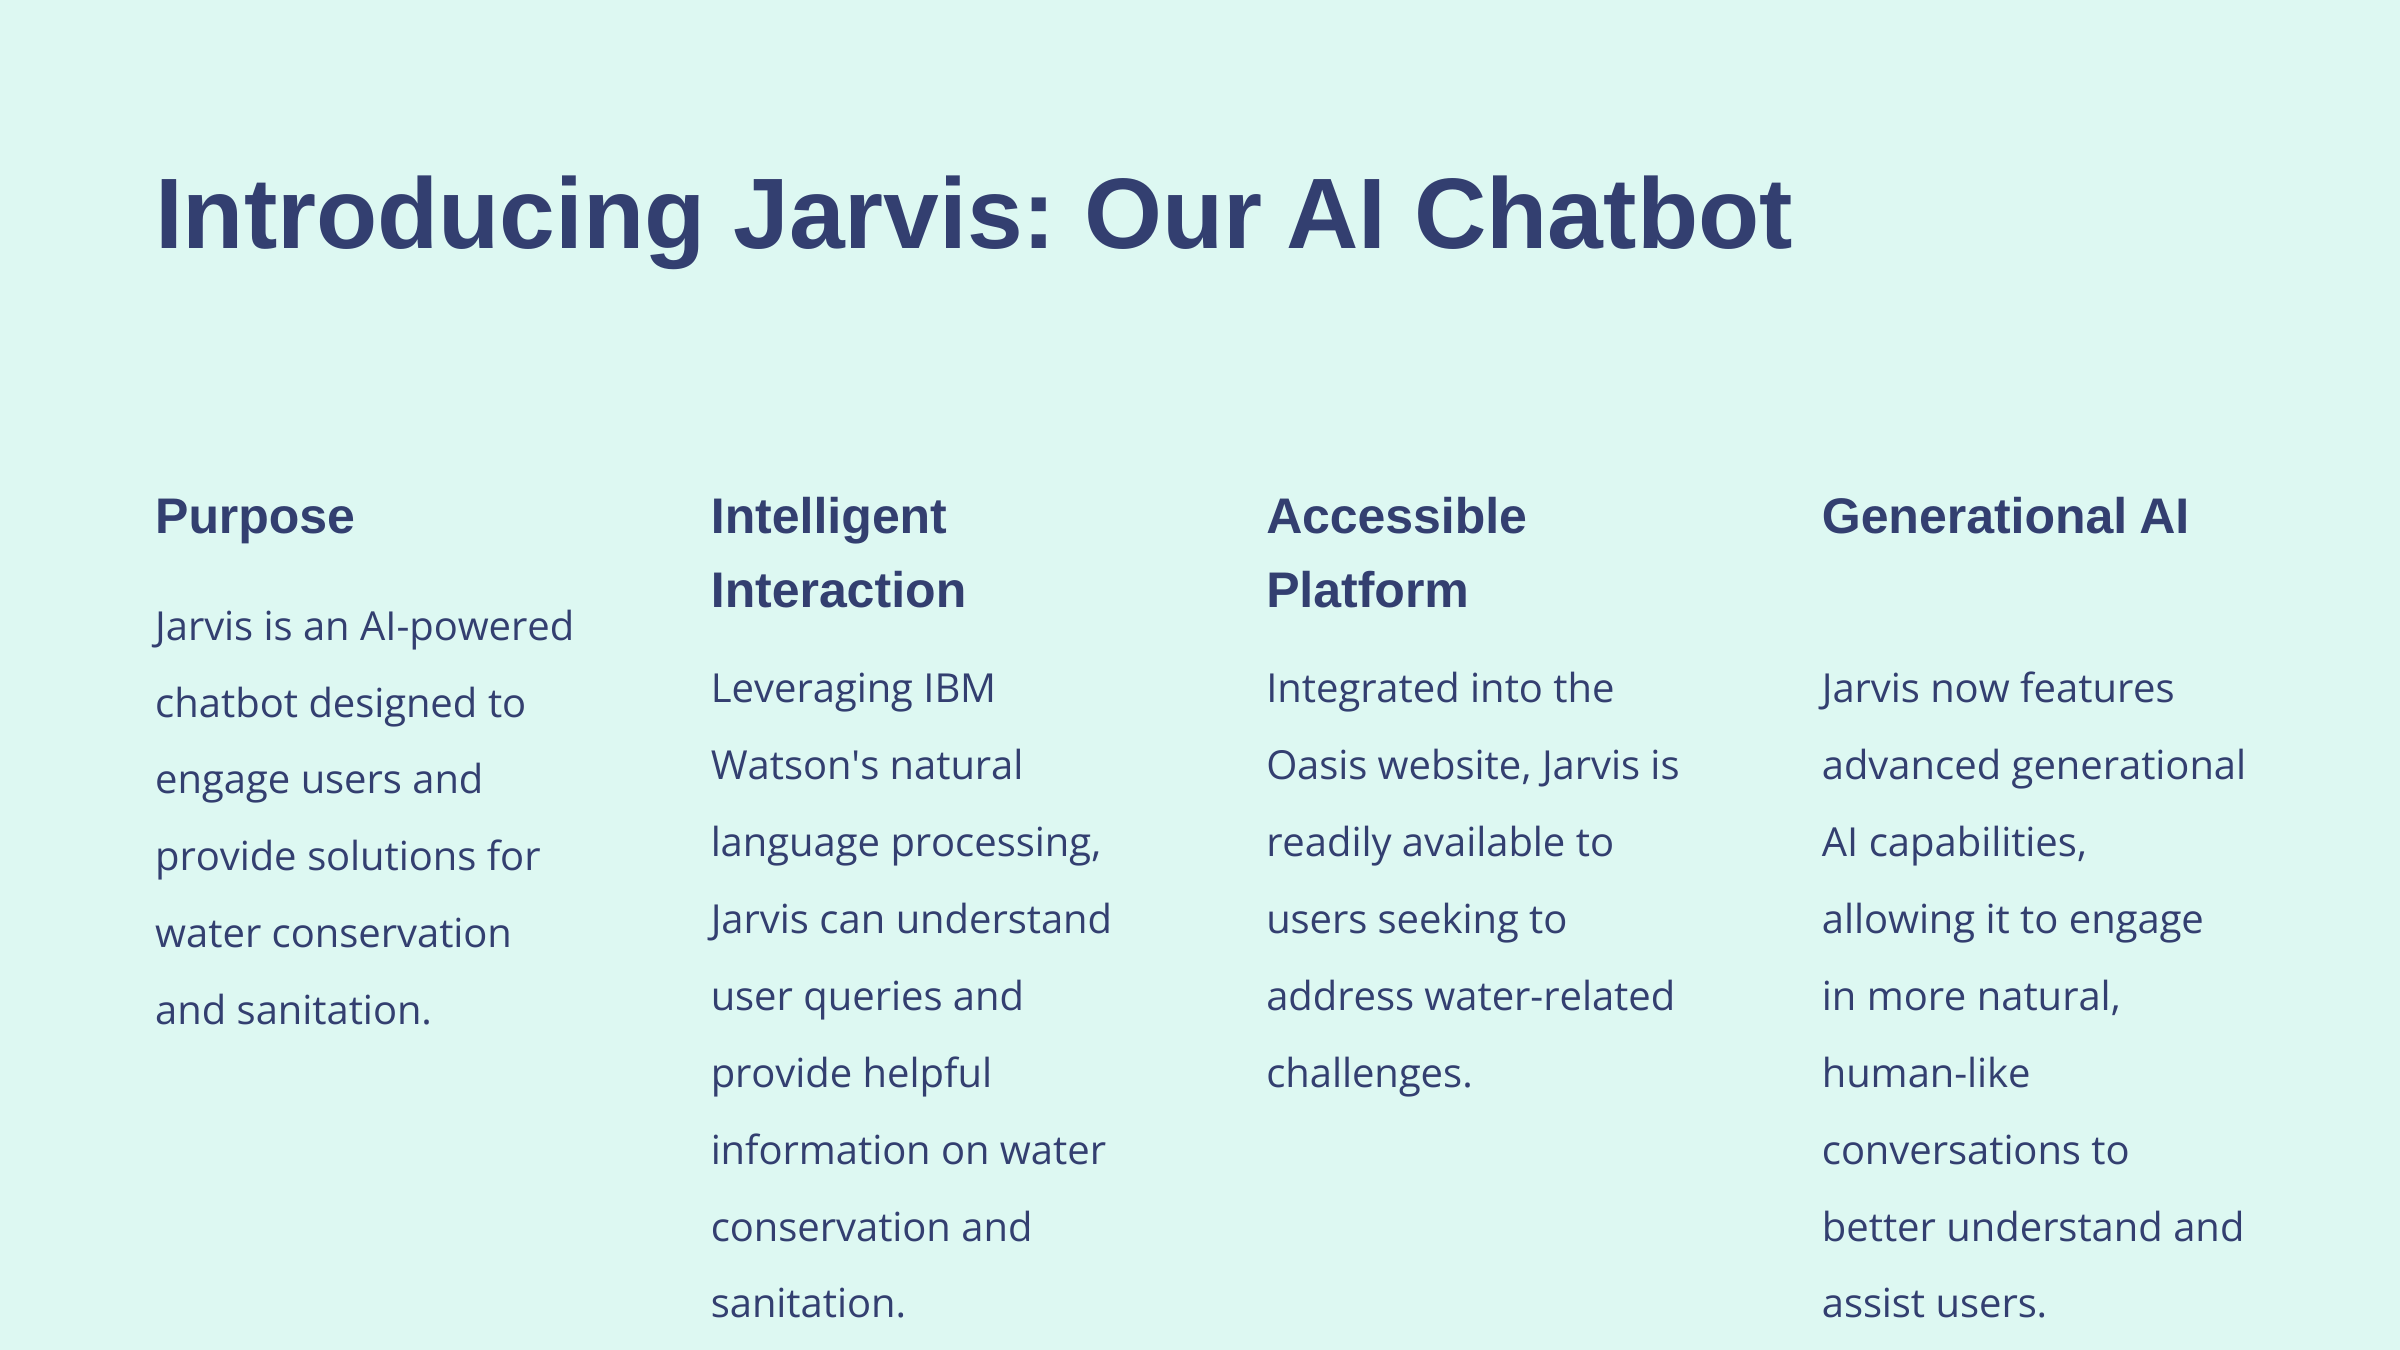

Introducing Jarvis: Our AI Chatbot
Purpose
Intelligent Interaction
Accessible Platform
Generational AI
Jarvis is an AI-powered chatbot designed to engage users and provide solutions for water conservation and sanitation.
Leveraging IBM Watson's natural language processing, Jarvis can understand user queries and provide helpful information on water conservation and sanitation.
Integrated into the Oasis website, Jarvis is readily available to users seeking to address water-related challenges.
Jarvis now features advanced generational AI capabilities, allowing it to engage in more natural, human-like conversations to better understand and assist users.